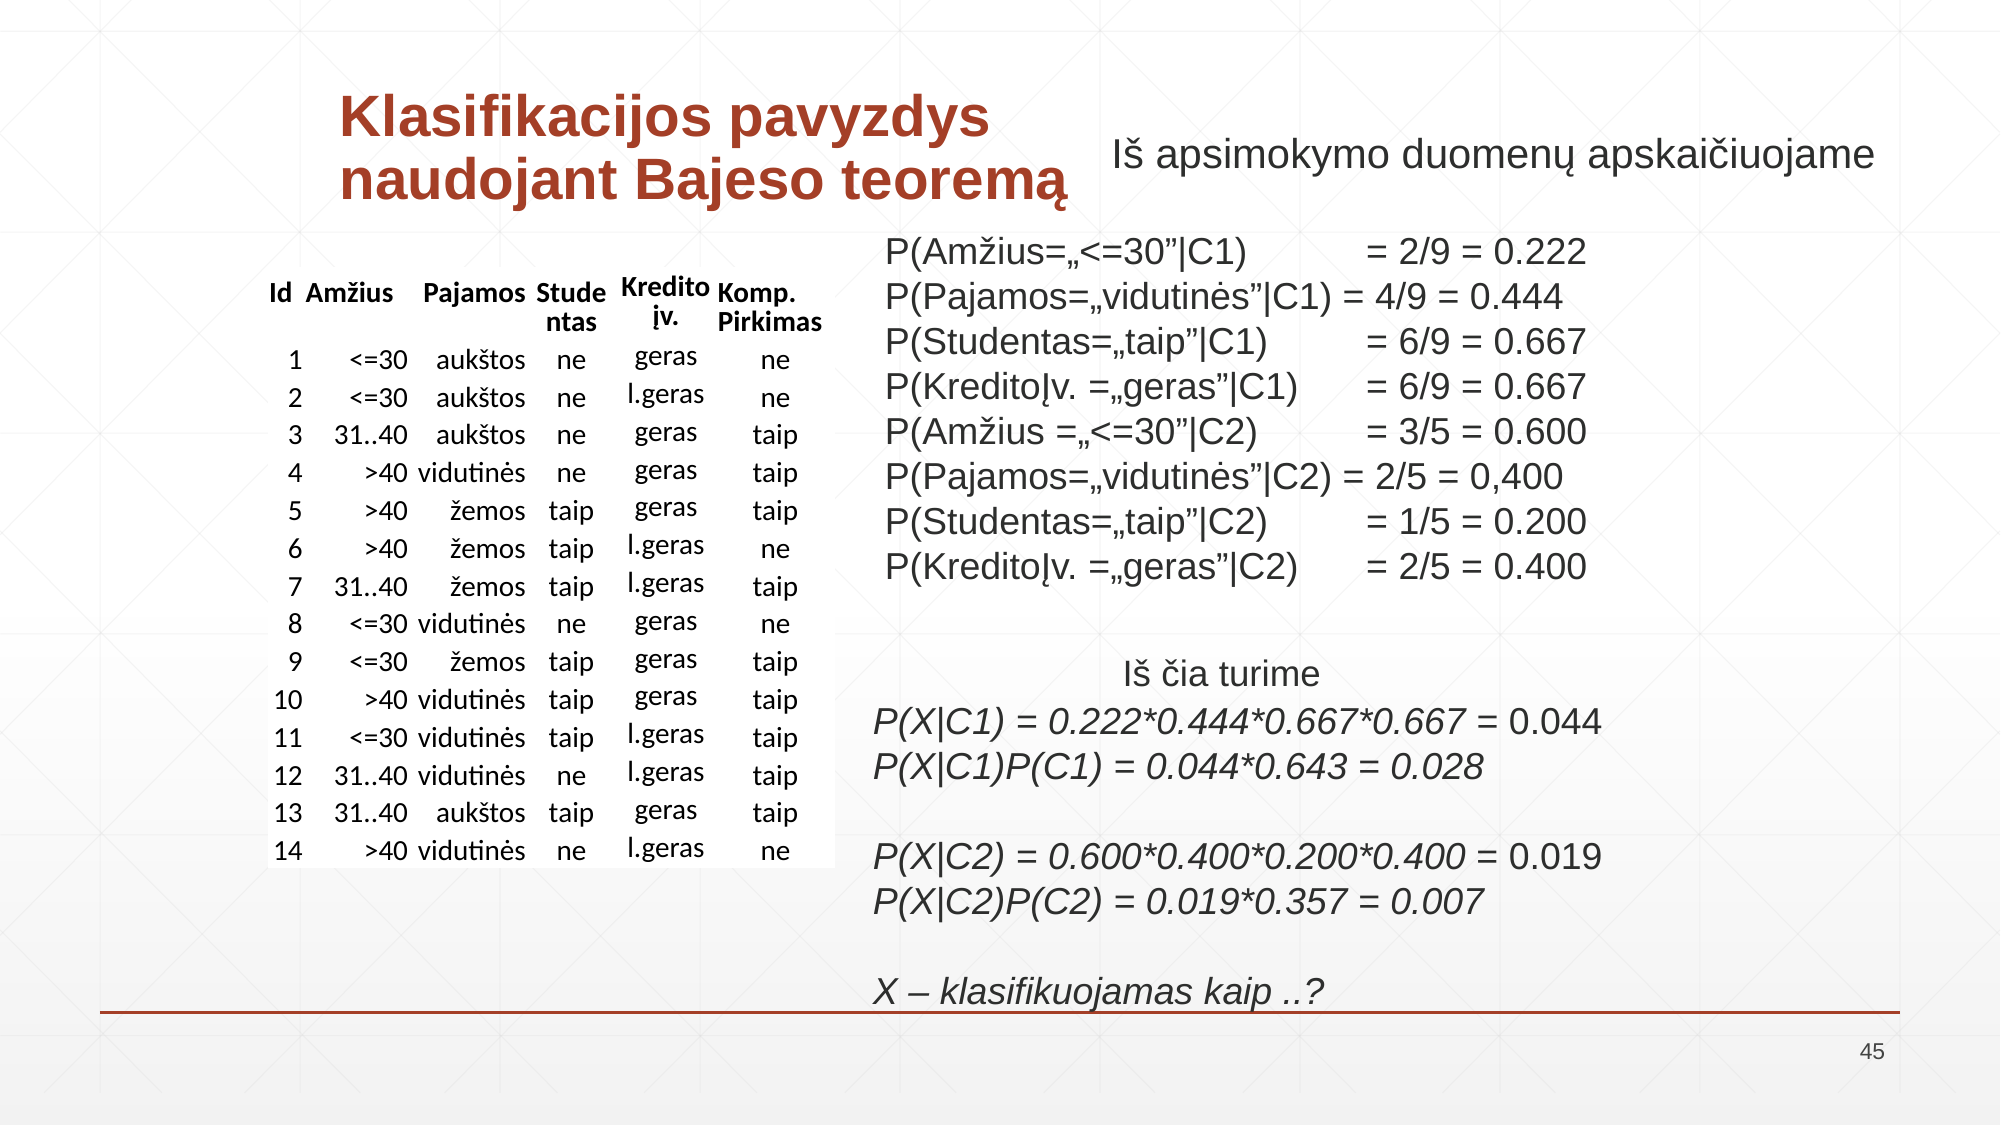

# Klasifikacijos pavyzdys naudojant Bajeso teoremą
	Iš apsimokymo duomenų apskaičiuojame
P(Amžius=„<=30”|C1) 	   = 2/9 = 0.222
P(Pajamos=„vidutinės”|C1) = 4/9 = 0.444
P(Studentas=„taip”|C1) 	   = 6/9 = 0.667
P(KreditoĮv. =„geras”|C1) 	   = 6/9 = 0.667
P(Amžius =„<=30”|C2) 	   = 3/5 = 0.600
P(Pajamos=„vidutinės”|C2) = 2/5 = 0,400
P(Studentas=„taip”|C2) 	   = 1/5 = 0.200
P(KreditoĮv. =„geras”|C2) 	   = 2/5 = 0.400
| Id | Amžius | Pajamos | Studentas | Kredito įv. | Komp. Pirkimas |
| --- | --- | --- | --- | --- | --- |
| 1 | <=30 | aukštos | ne | geras | ne |
| 2 | <=30 | aukštos | ne | l.geras | ne |
| 3 | 31..40 | aukštos | ne | geras | taip |
| 4 | >40 | vidutinės | ne | geras | taip |
| 5 | >40 | žemos | taip | geras | taip |
| 6 | >40 | žemos | taip | l.geras | ne |
| 7 | 31..40 | žemos | taip | l.geras | taip |
| 8 | <=30 | vidutinės | ne | geras | ne |
| 9 | <=30 | žemos | taip | geras | taip |
| 10 | >40 | vidutinės | taip | geras | taip |
| 11 | <=30 | vidutinės | taip | l.geras | taip |
| 12 | 31..40 | vidutinės | ne | l.geras | taip |
| 13 | 31..40 | aukštos | taip | geras | taip |
| 14 | >40 | vidutinės | ne | l.geras | ne |
	Iš čia turime
P(X|C1) = 0.222*0.444*0.667*0.667 = 0.044
P(X|C1)P(C1) = 0.044*0.643 = 0.028

P(X|C2) = 0.600*0.400*0.200*0.400 = 0.019
P(X|C2)P(C2) = 0.019*0.357 = 0.007

X – klasifikuojamas kaip ..?
45